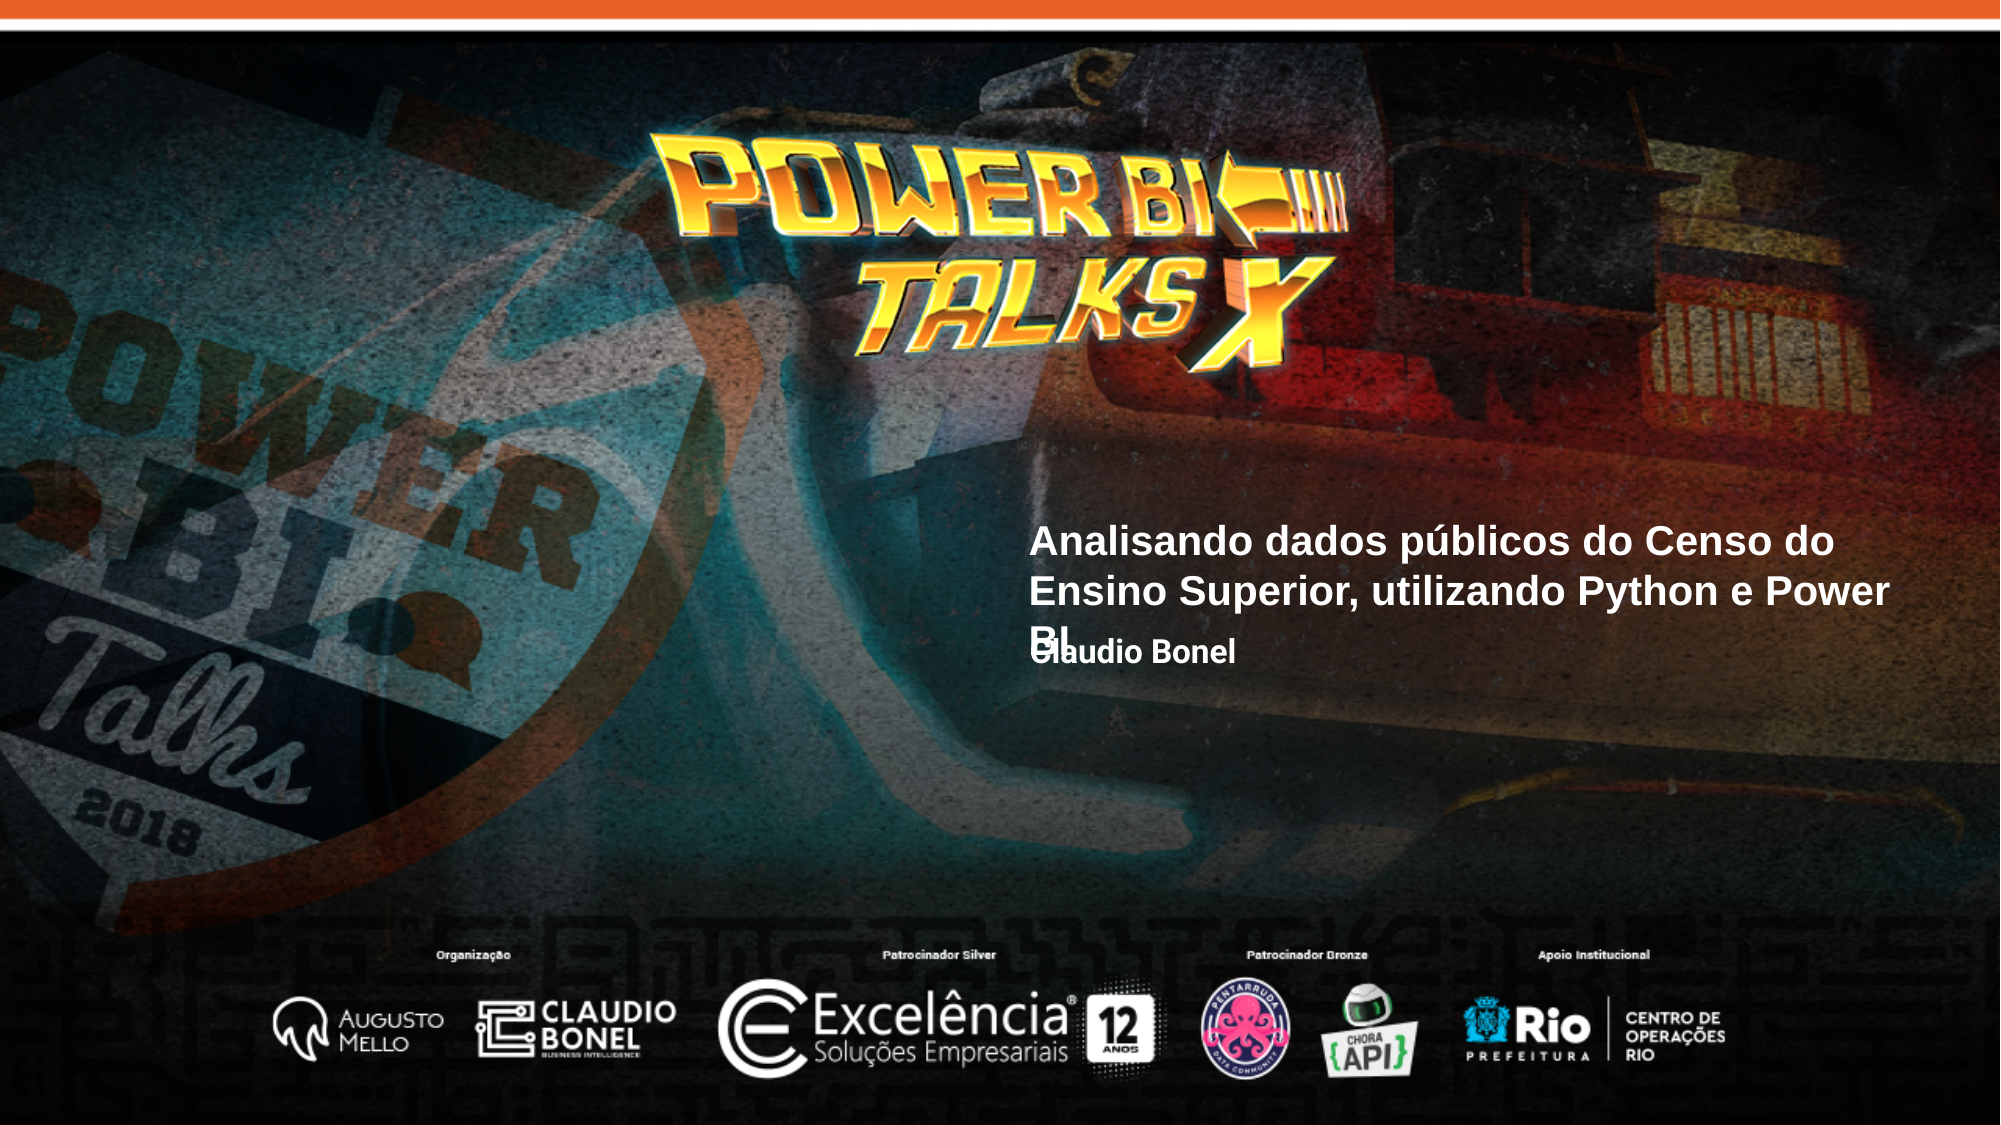

Analisando dados públicos do Censo do Ensino Superior, utilizando Python e Power BI
Claudio Bonel